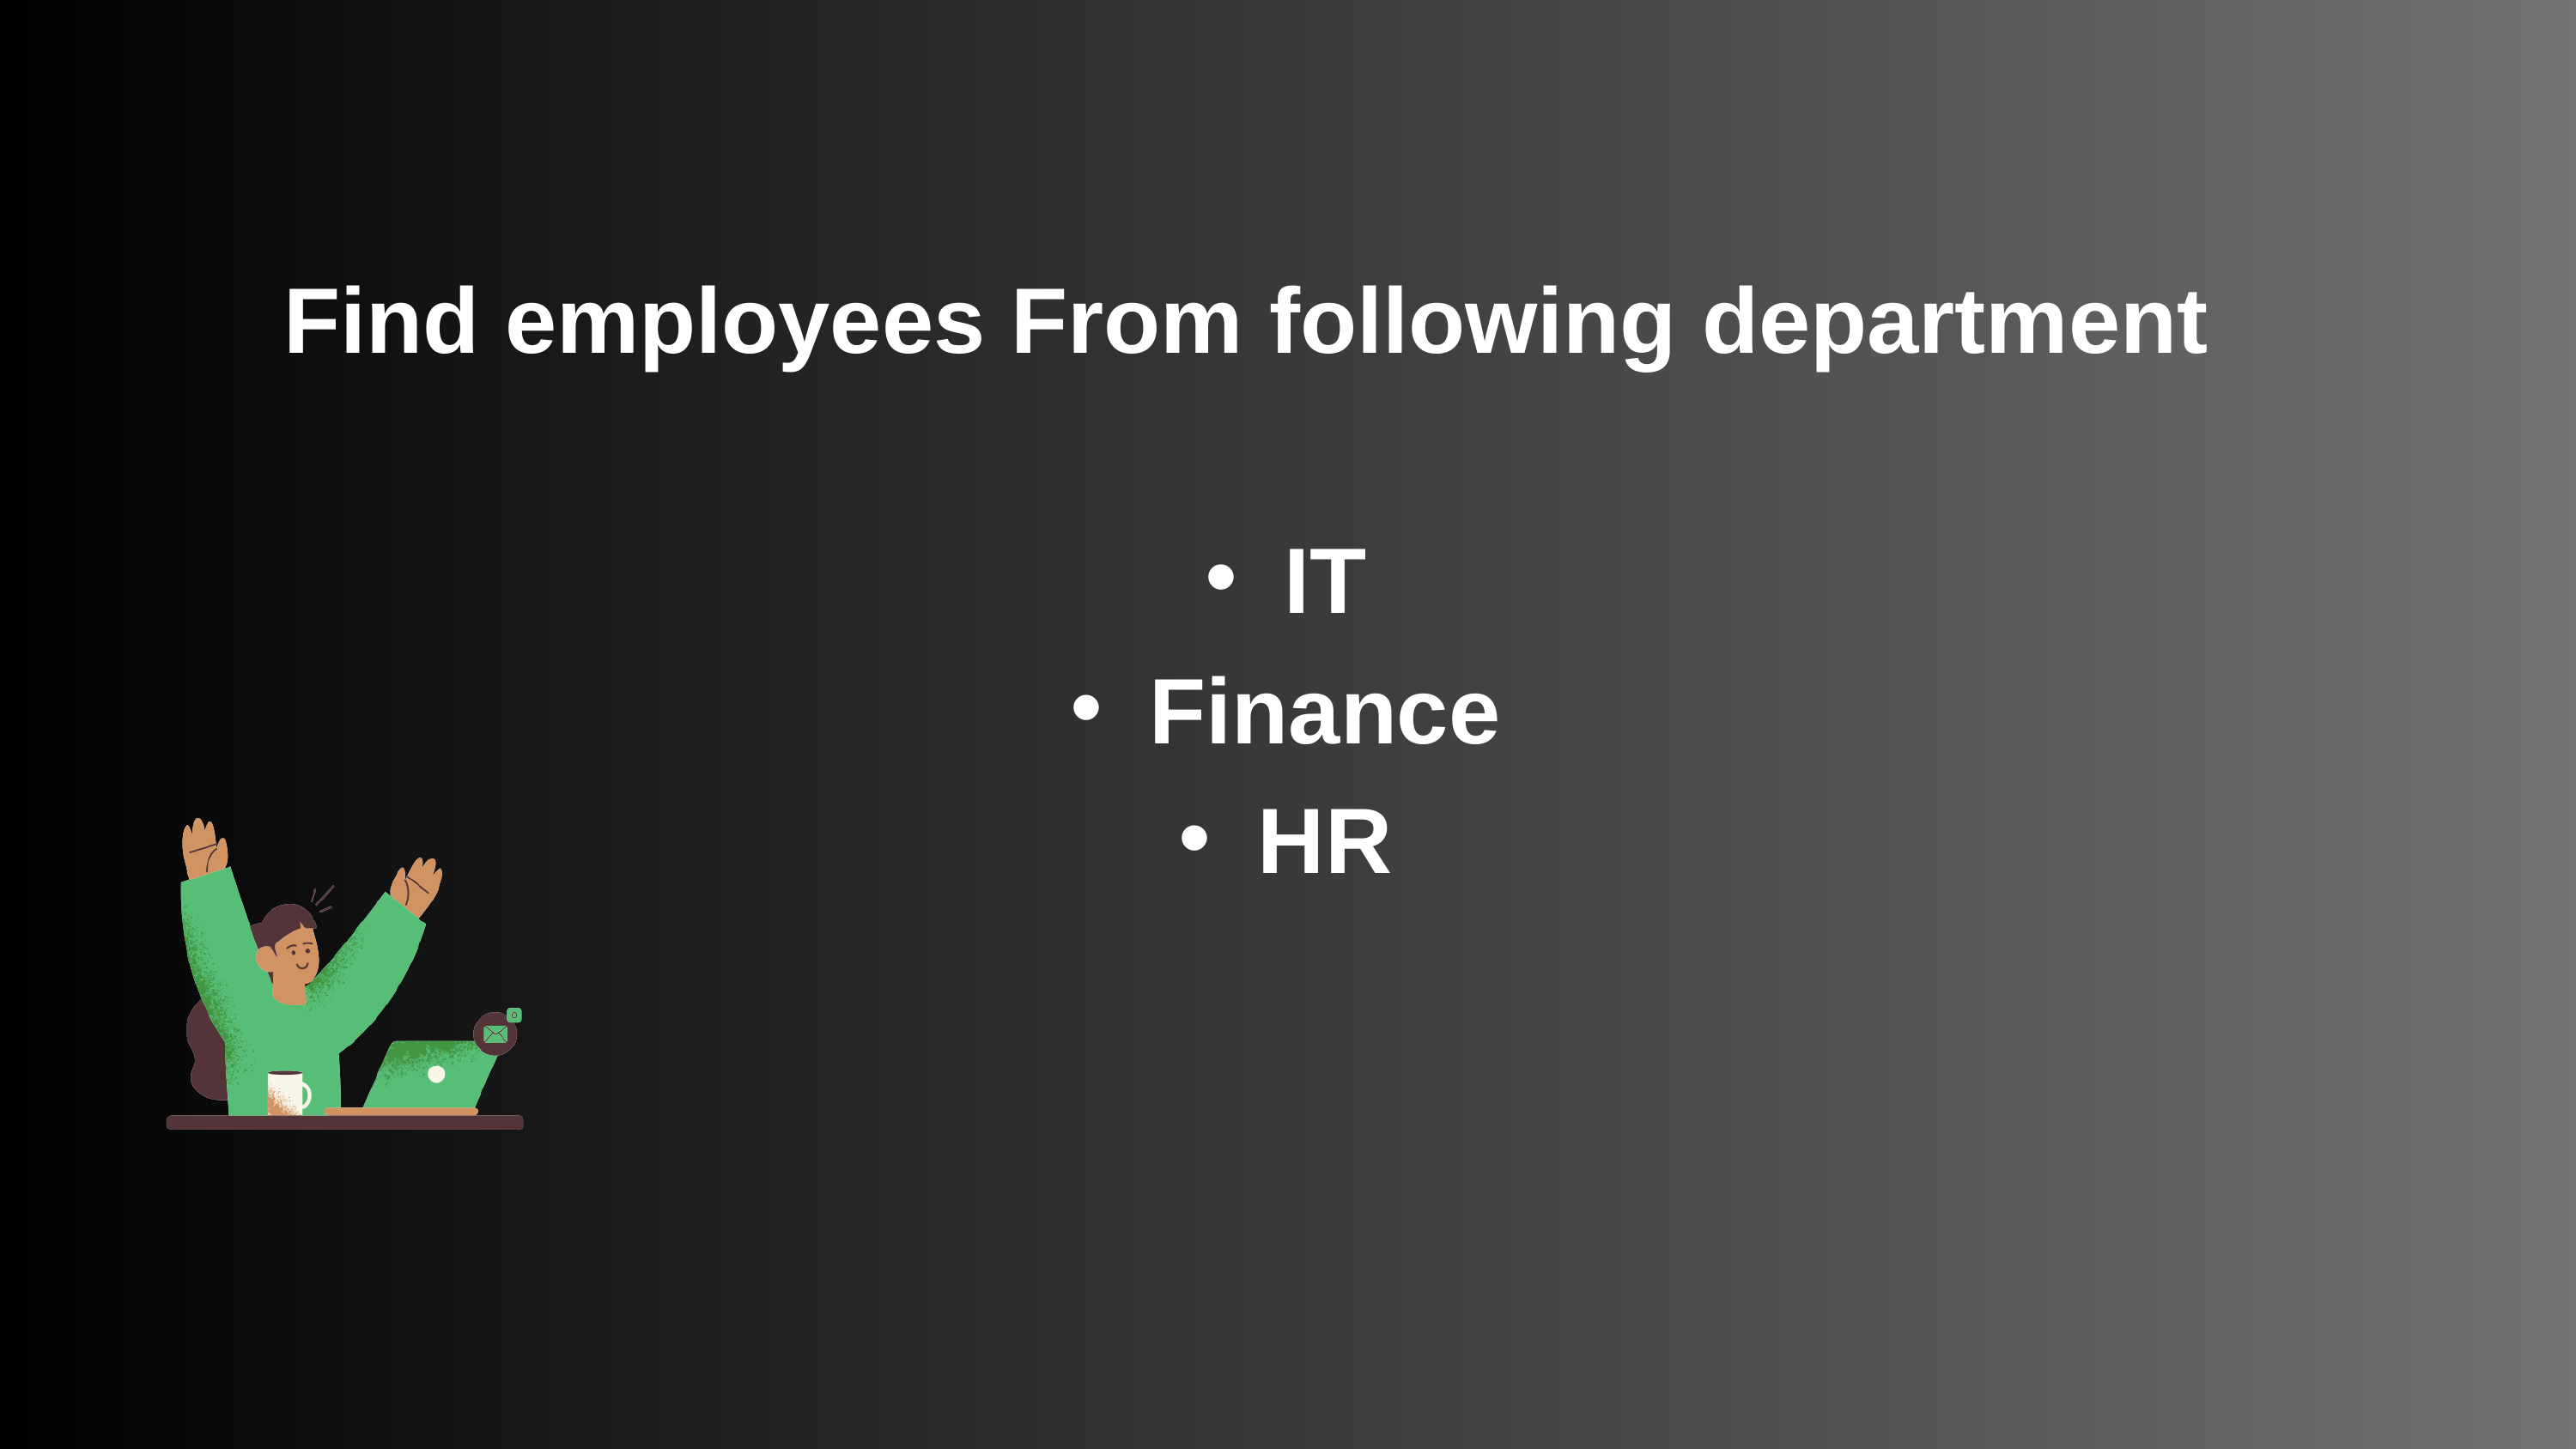

Find employees From following department

IT
Finance
HR